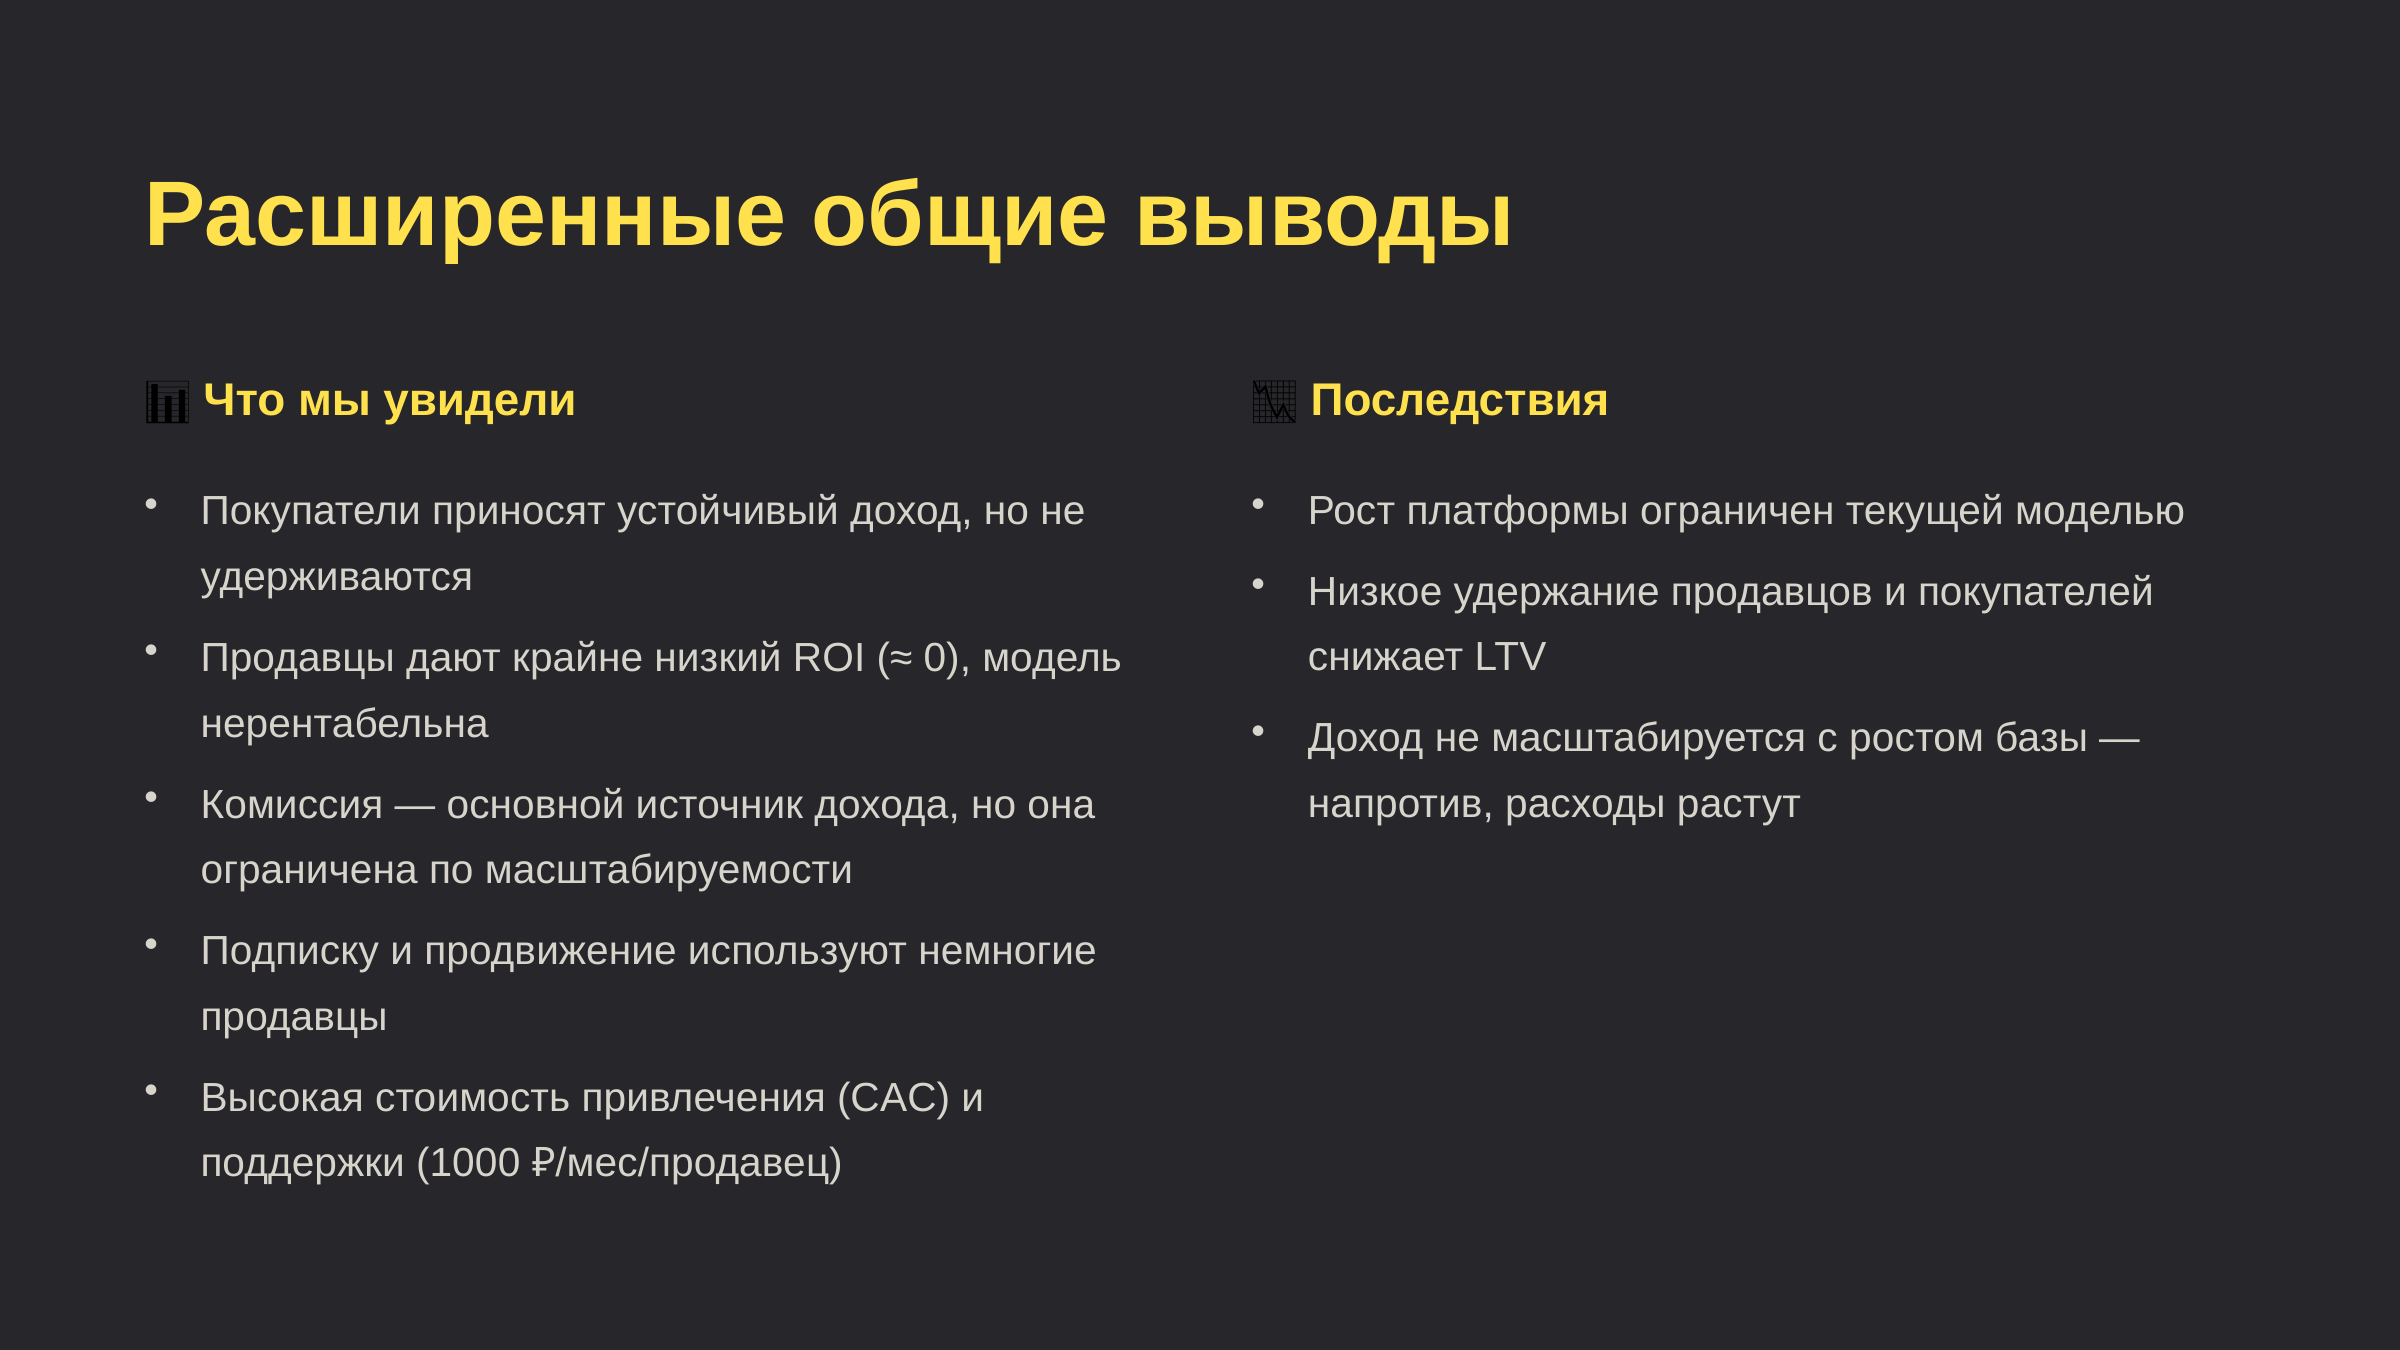

Расширенные общие выводы
📊 Что мы увидели
📉 Последствия
Покупатели приносят устойчивый доход, но не удерживаются
Рост платформы ограничен текущей моделью
Низкое удержание продавцов и покупателей снижает LTV
Продавцы дают крайне низкий ROI (≈ 0), модель нерентабельна
Доход не масштабируется с ростом базы — напротив, расходы растут
Комиссия — основной источник дохода, но она ограничена по масштабируемости
Подписку и продвижение используют немногие продавцы
Высокая стоимость привлечения (CAC) и поддержки (1000 ₽/мес/продавец)